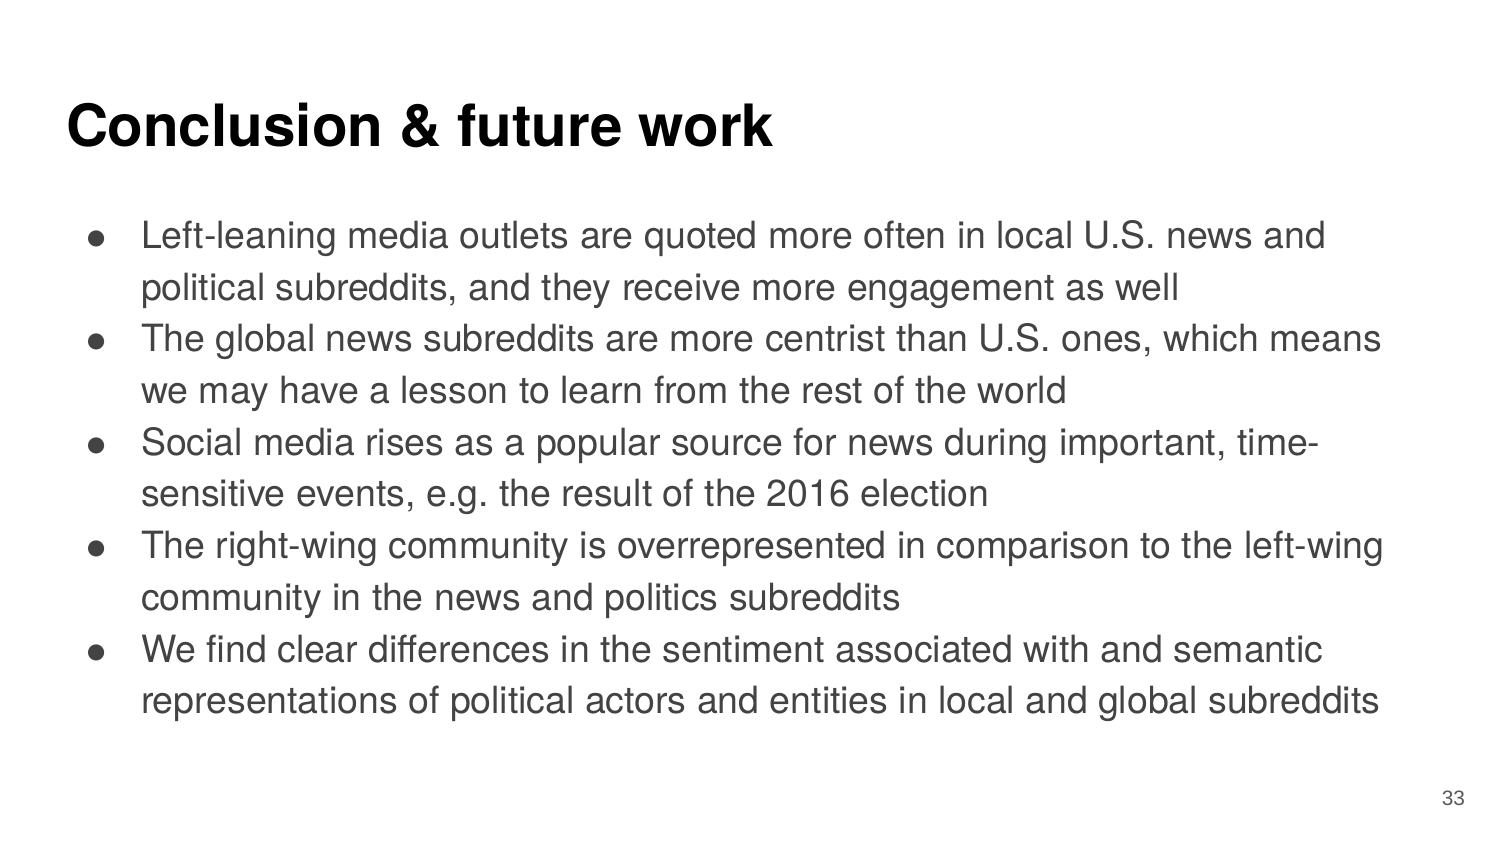

# Conclusion & future work
Left-leaning media outlets are quoted more often in local U.S. news and political subreddits, and they receive more engagement as well
The global news subreddits are more centrist than U.S. ones, which means we may have a lesson to learn from the rest of the world
Social media rises as a popular source for news during important, time-sensitive events, e.g. the result of the 2016 election
The right-wing community is overrepresented in comparison to the left-wing community in the news and politics subreddits
We find clear differences in the sentiment associated with and semantic representations of political actors and entities in local and global subreddits
33